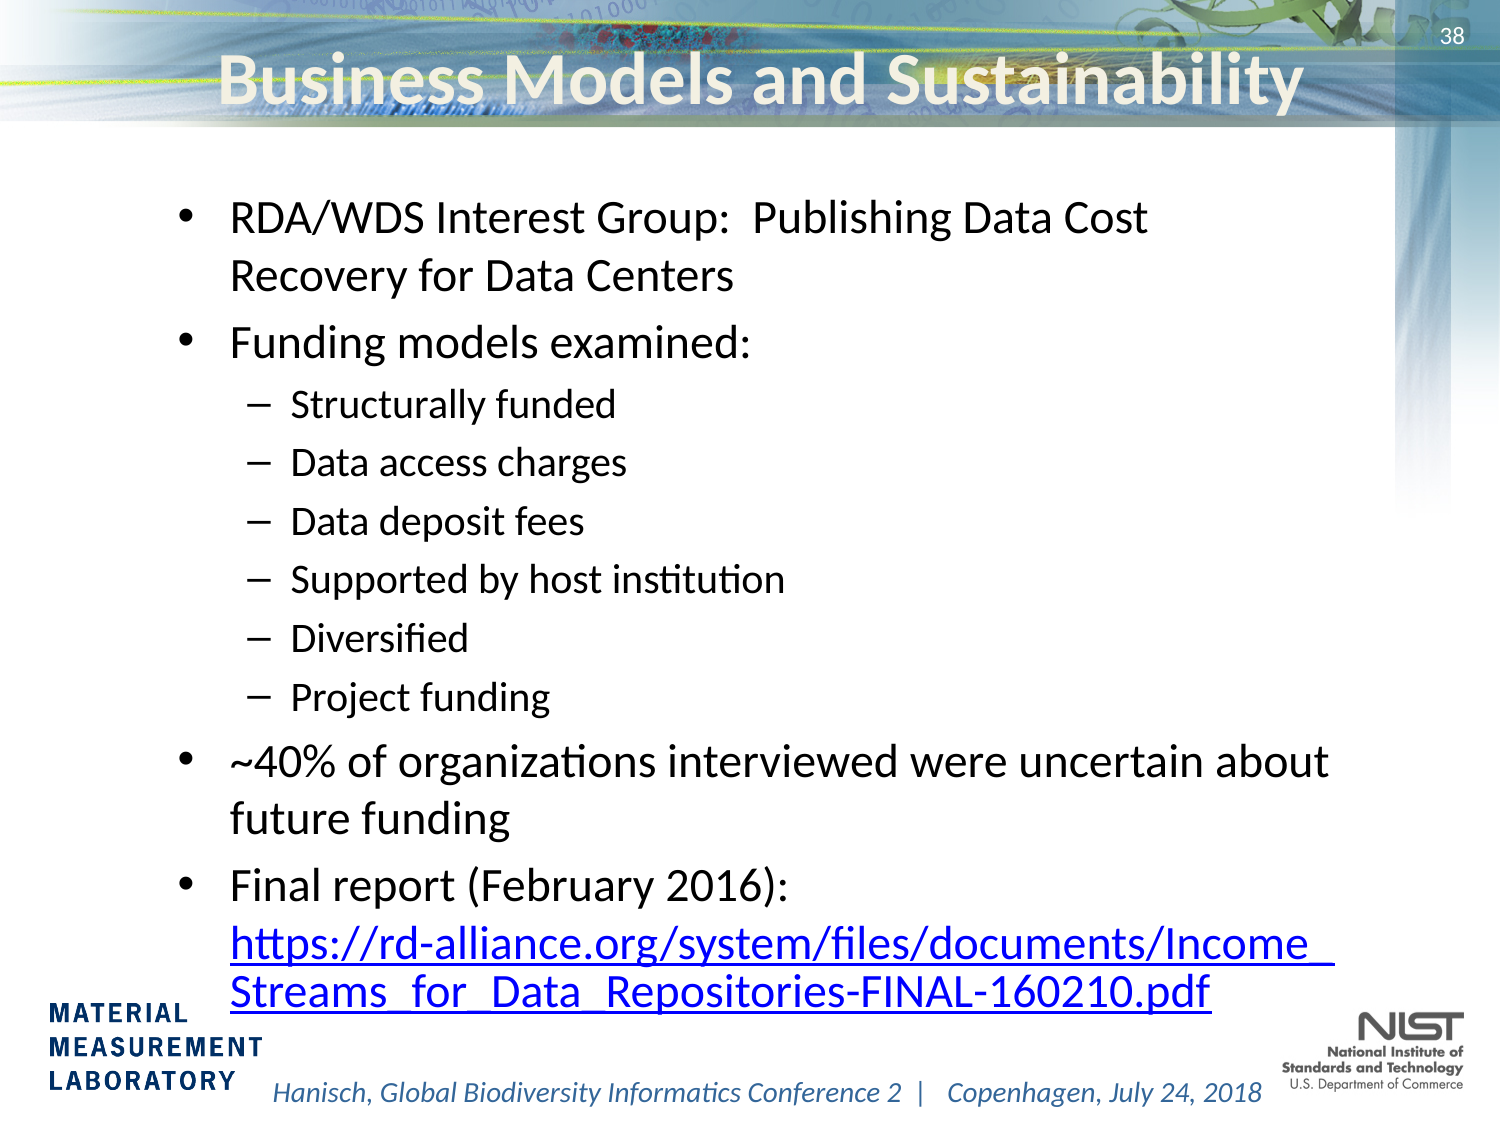

# Business Models and Sustainability
38
RDA/WDS Interest Group:  Publishing Data Cost Recovery for Data Centers
Funding models examined:
Structurally funded
Data access charges
Data deposit fees
Supported by host institution
Diversified
Project funding
~40% of organizations interviewed were uncertain about future funding
Final report (February 2016): https://rd-alliance.org/system/files/documents/Income_Streams_for_Data_Repositories-FINAL-160210.pdf